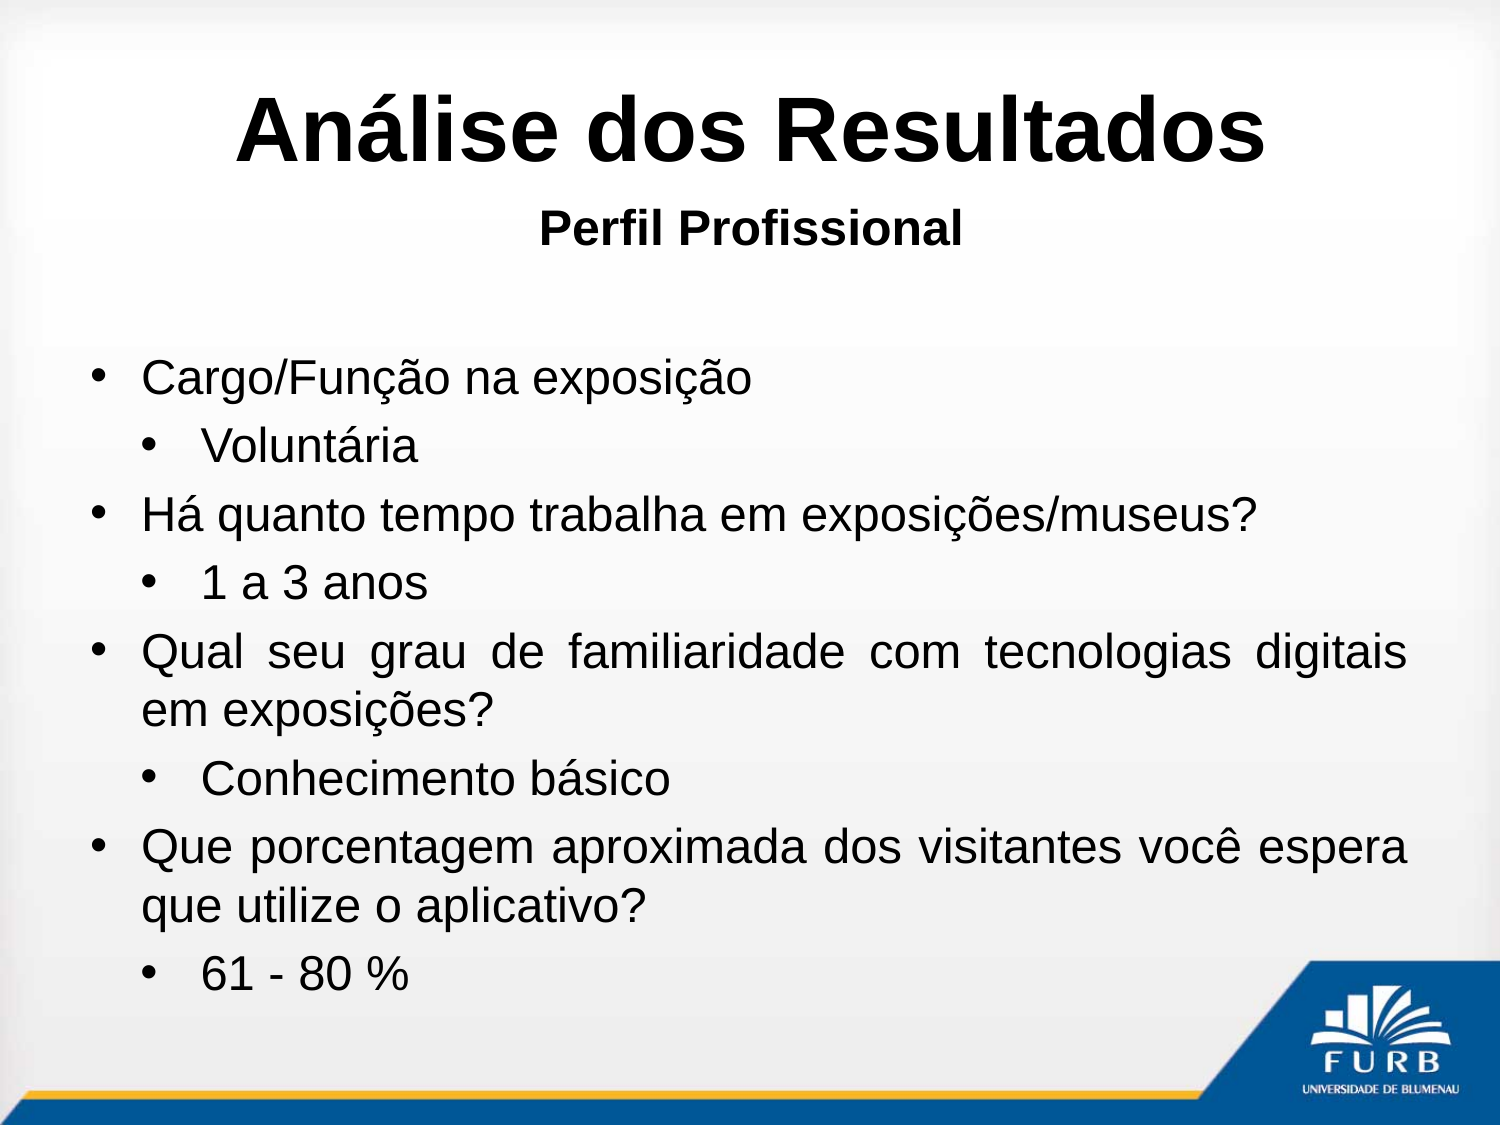

# Análise dos Resultados
Perfil Profissional
Cargo/Função na exposição
Voluntária
Há quanto tempo trabalha em exposições/museus?
1 a 3 anos
Qual seu grau de familiaridade com tecnologias digitais em exposições?
Conhecimento básico
Que porcentagem aproximada dos visitantes você espera que utilize o aplicativo?
61 - 80 %